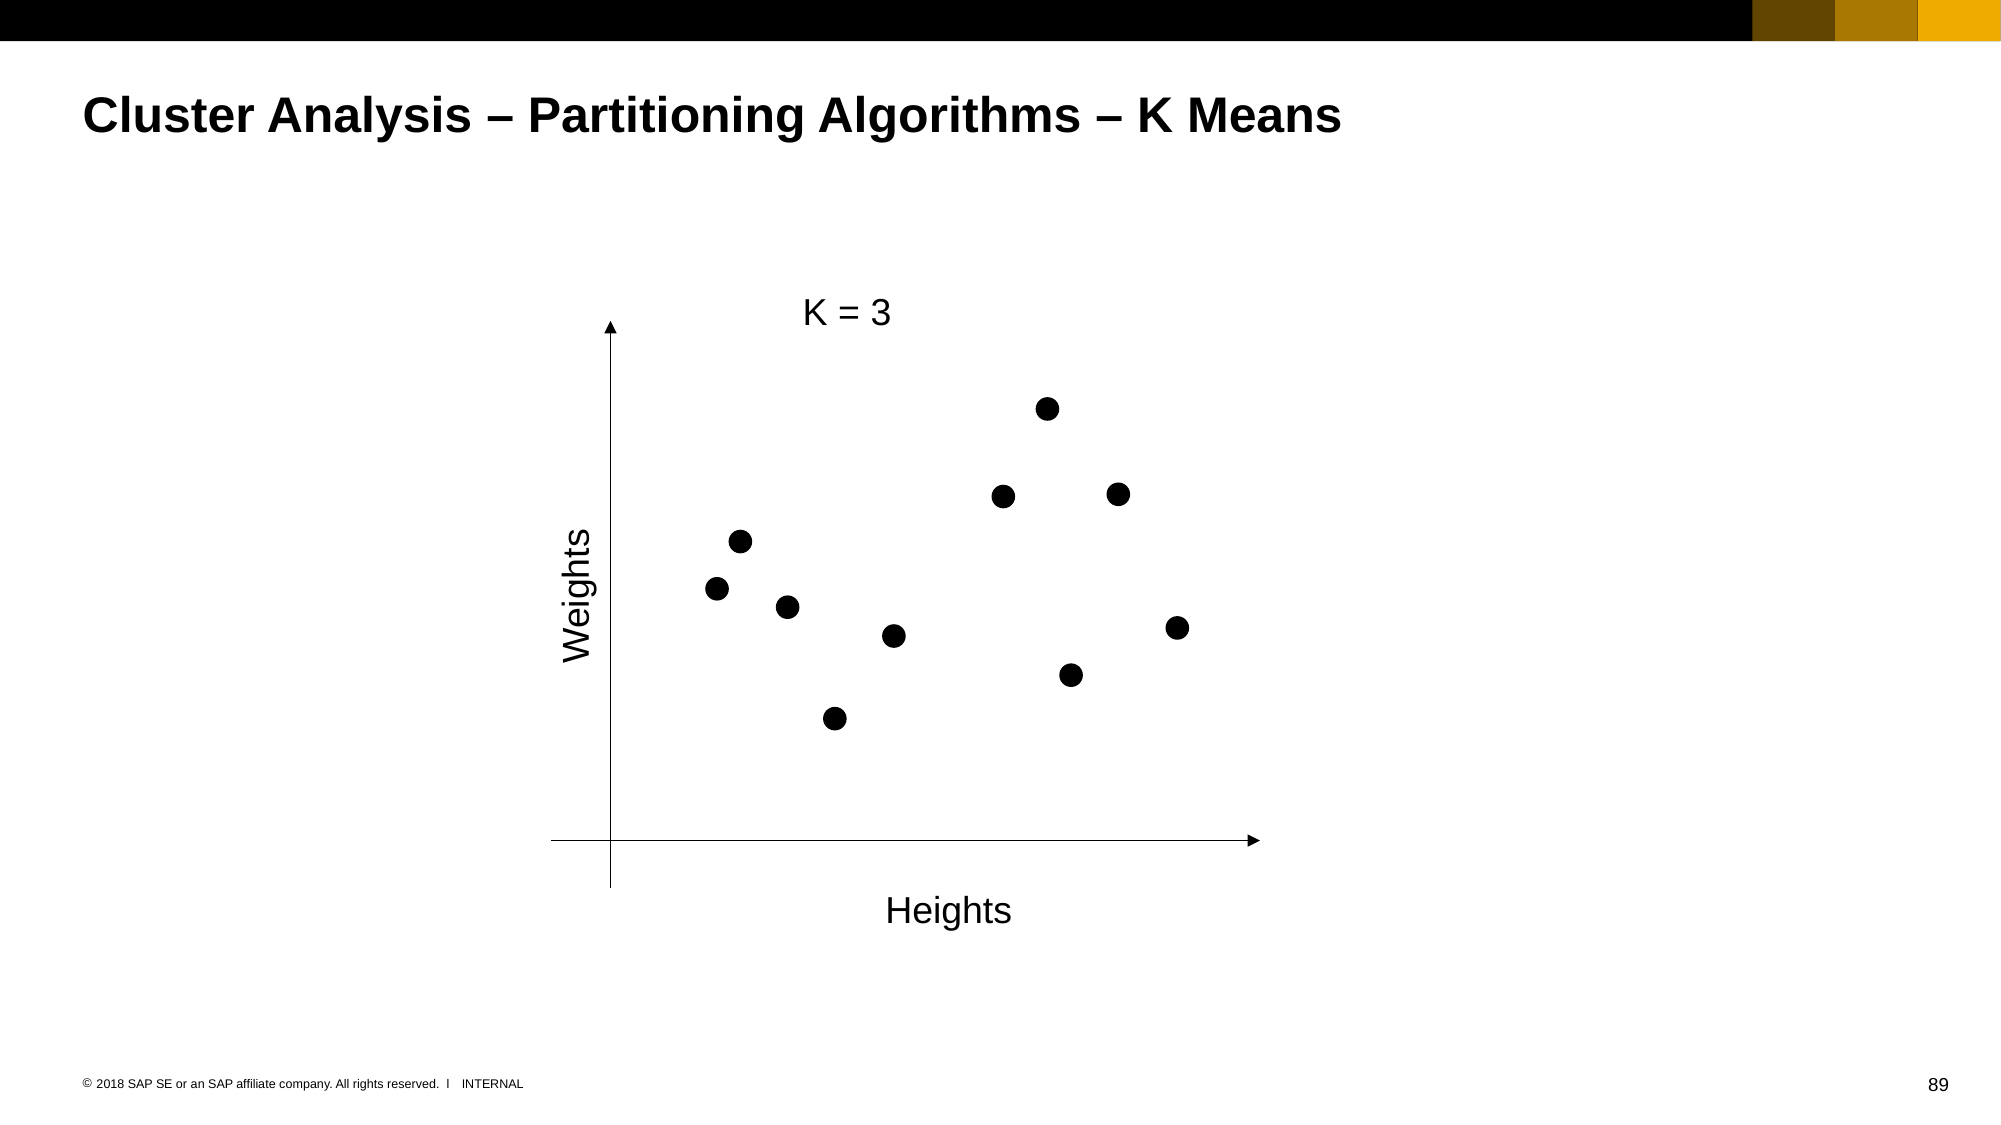

# Cluster Analysis – Partitioning Algorithms – K Means
K = 3

Weights

Heights